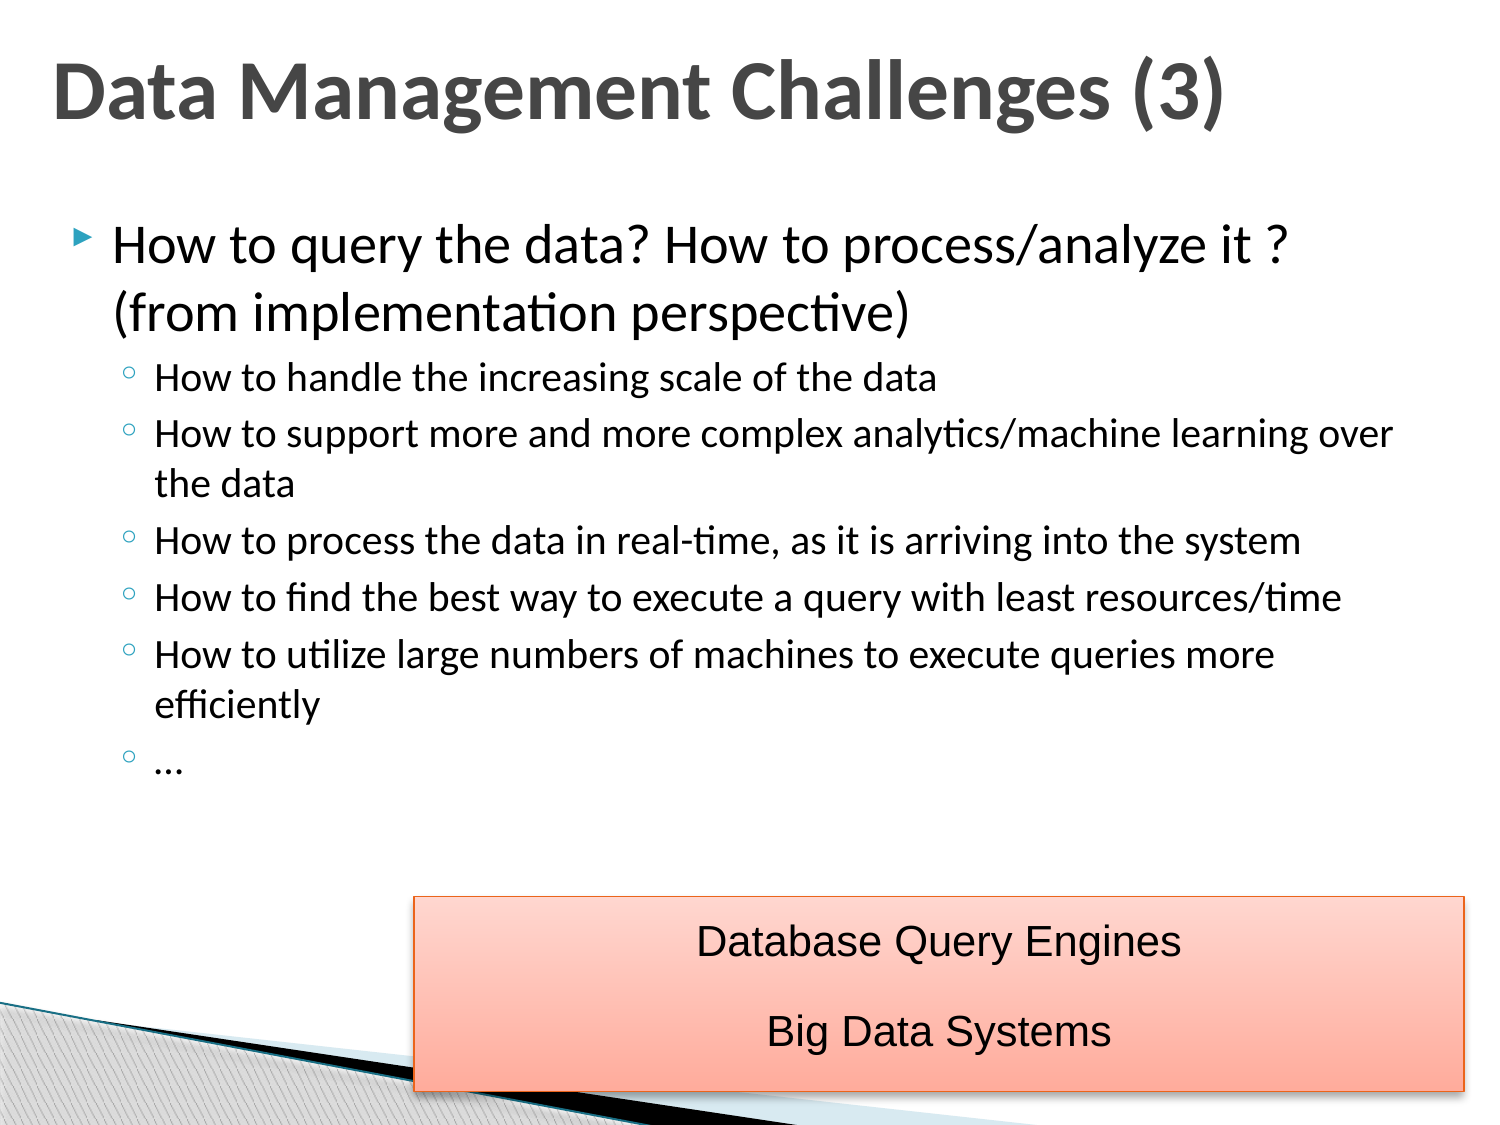

# Data Management Challenges (3)
How to query the data? How to process/analyze it ? (from implementation perspective)
How to handle the increasing scale of the data
How to support more and more complex analytics/machine learning over the data
How to process the data in real-time, as it is arriving into the system
How to find the best way to execute a query with least resources/time
How to utilize large numbers of machines to execute queries more efficiently
…
Database Query Engines
Big Data Systems